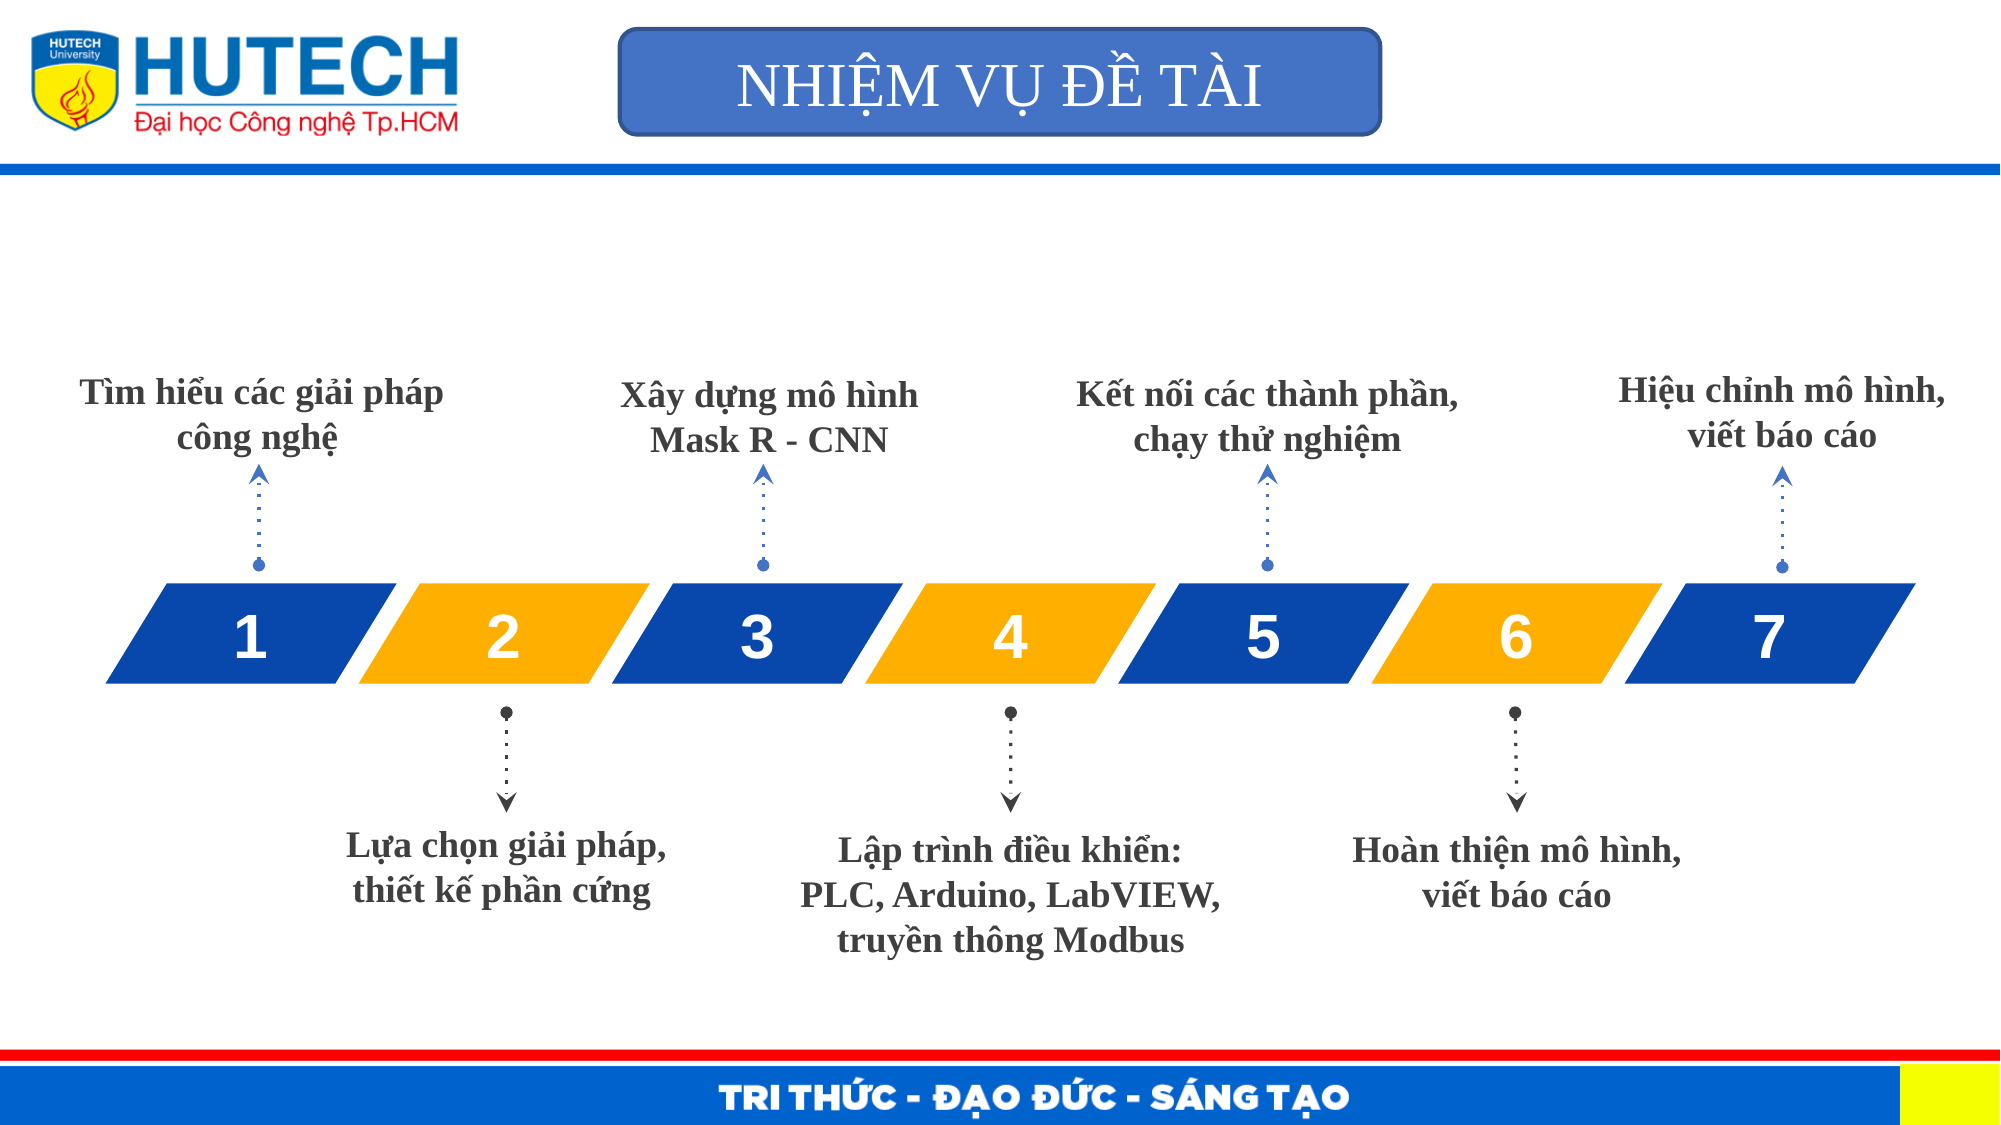

NHIỆM VỤ ĐỀ TÀI
Hiệu chỉnh mô hình, viết báo cáo
Tìm hiểu các giải pháp công nghệ
Kết nối các thành phần, chạy thử nghiệm
Xây dựng mô hình Mask R - CNN
1
2
3
4
5
6
7
Lựa chọn giải pháp, thiết kế phần cứng
Lập trình điều khiển: PLC, Arduino, LabVIEW, truyền thông Modbus
Hoàn thiện mô hình, viết báo cáo